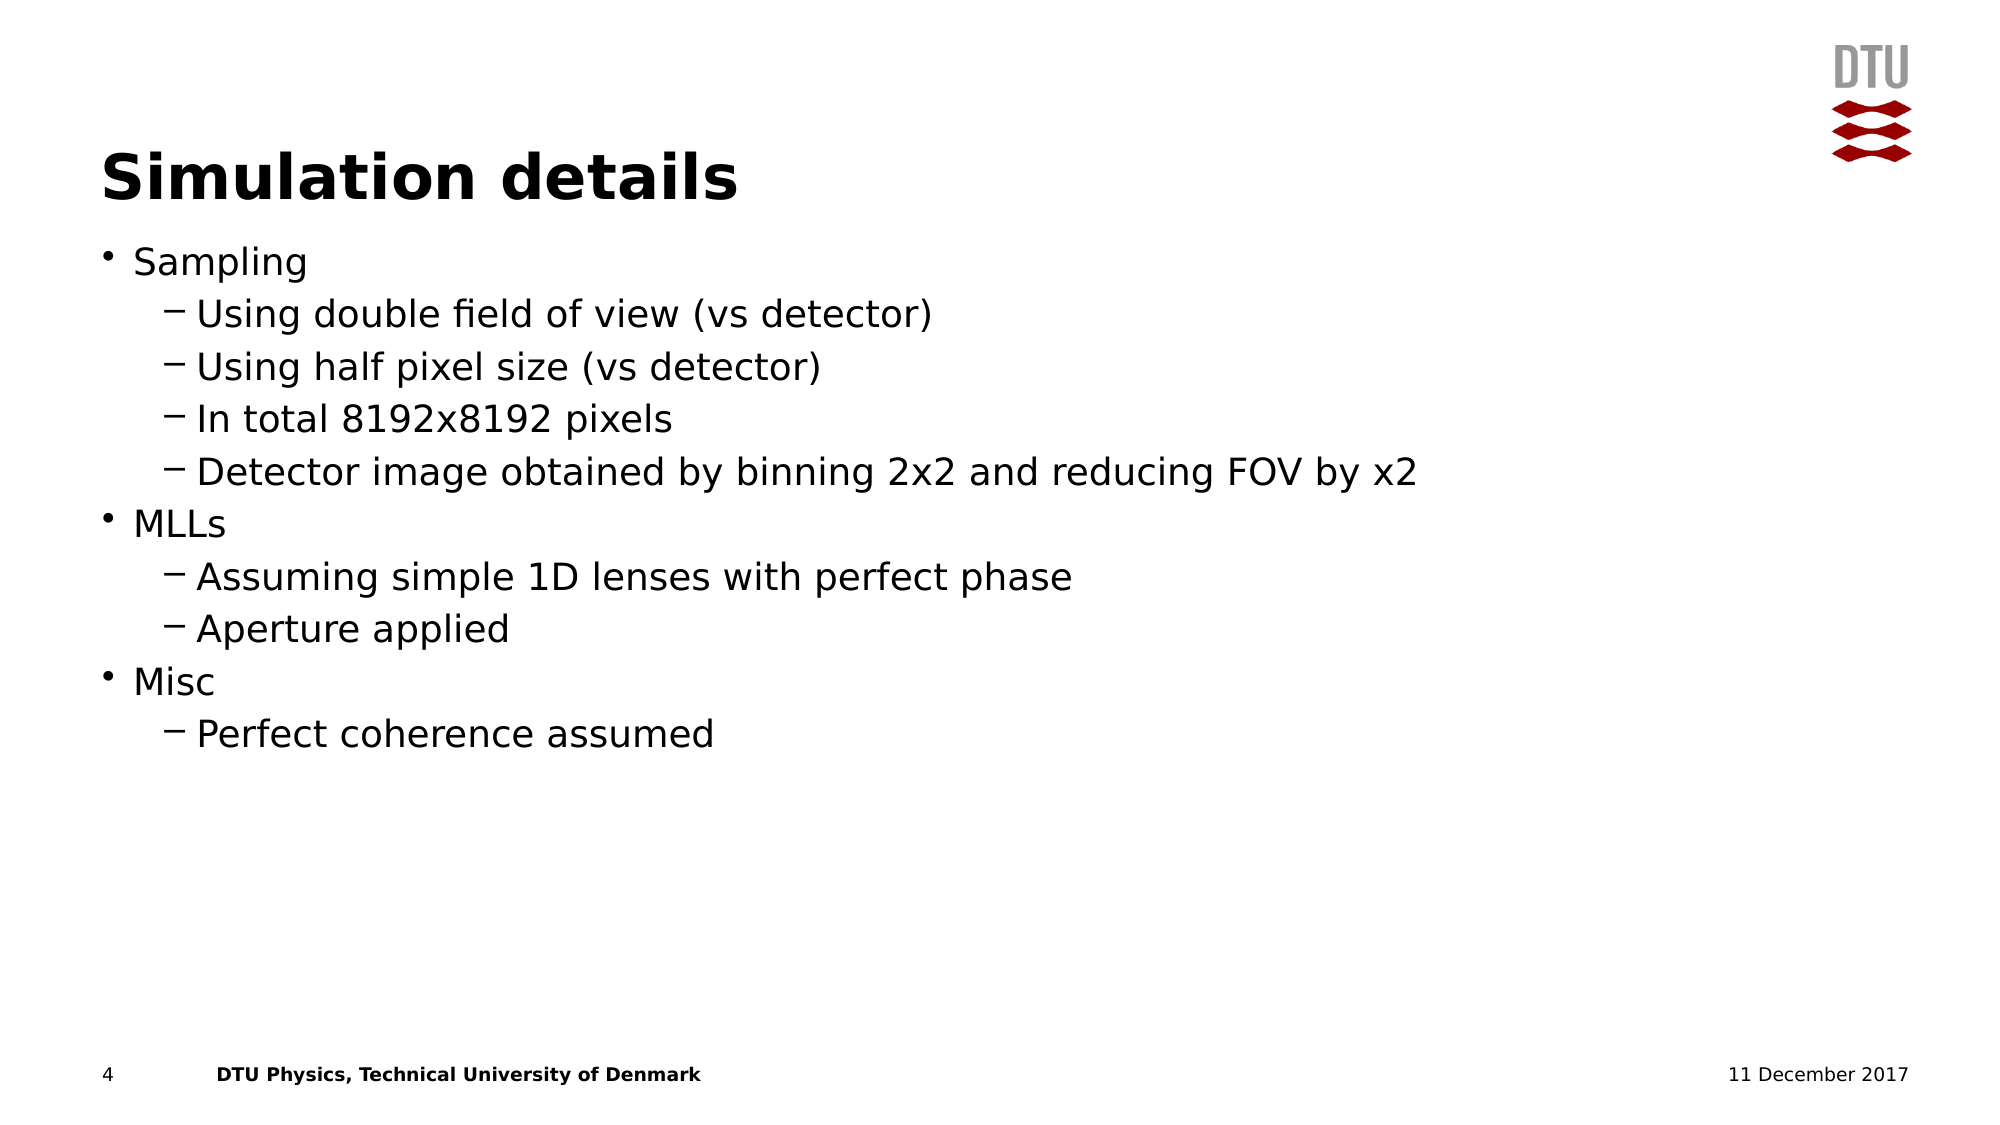

# Simulation details
Sampling
Using double field of view (vs detector)
Using half pixel size (vs detector)
In total 8192x8192 pixels
Detector image obtained by binning 2x2 and reducing FOV by x2
MLLs
Assuming simple 1D lenses with perfect phase
Aperture applied
Misc
Perfect coherence assumed
4